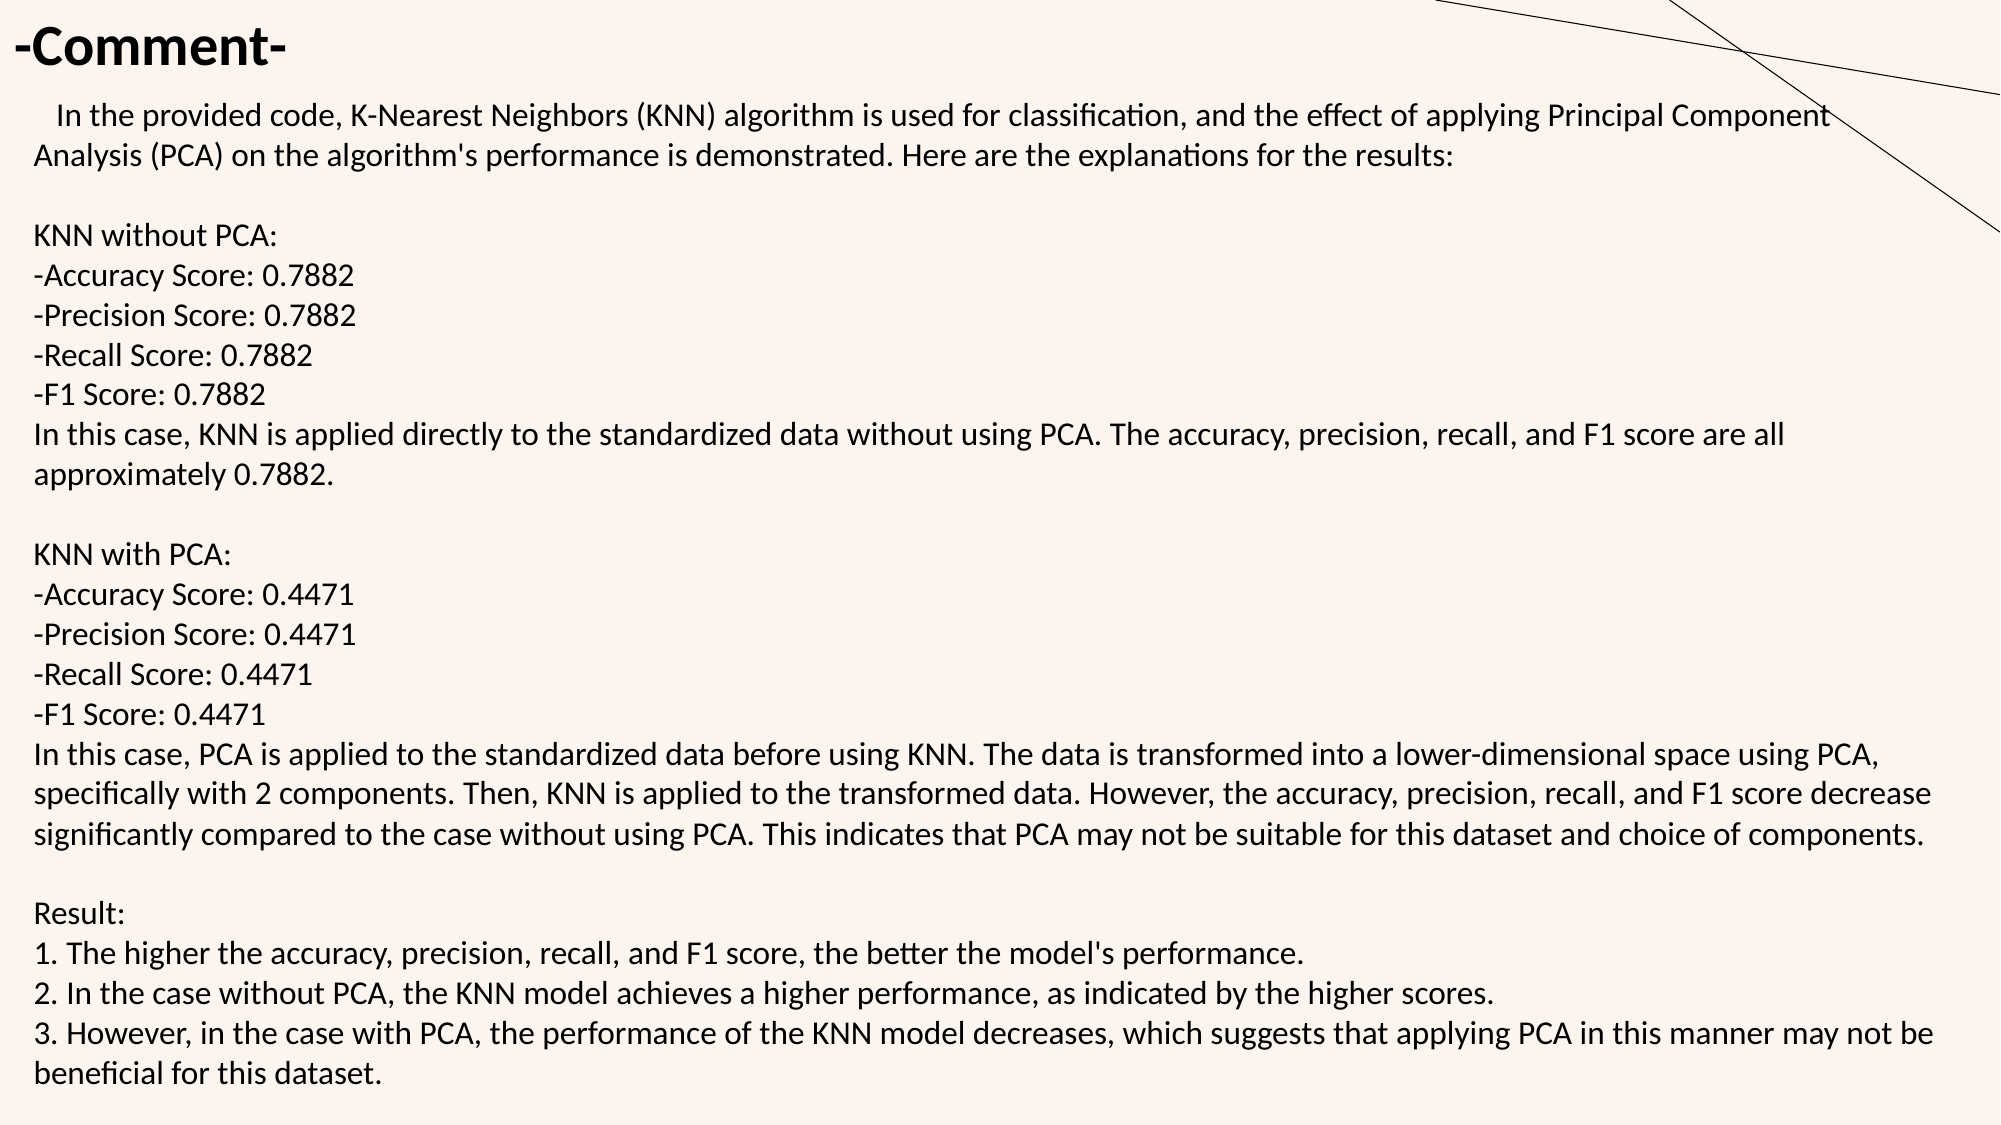

-Comment-
   In the provided code, K-Nearest Neighbors (KNN) algorithm is used for classification, and the effect of applying Principal Component Analysis (PCA) on the algorithm's performance is demonstrated. Here are the explanations for the results:

KNN without PCA:
-Accuracy Score: 0.7882
-Precision Score: 0.7882
-Recall Score: 0.7882
-F1 Score: 0.7882
In this case, KNN is applied directly to the standardized data without using PCA. The accuracy, precision, recall, and F1 score are all approximately 0.7882.

KNN with PCA:
-Accuracy Score: 0.4471
-Precision Score: 0.4471
-Recall Score: 0.4471
-F1 Score: 0.4471
In this case, PCA is applied to the standardized data before using KNN. The data is transformed into a lower-dimensional space using PCA, specifically with 2 components. Then, KNN is applied to the transformed data. However, the accuracy, precision, recall, and F1 score decrease significantly compared to the case without using PCA. This indicates that PCA may not be suitable for this dataset and choice of components.

Result:
1. The higher the accuracy, precision, recall, and F1 score, the better the model's performance.
2. In the case without PCA, the KNN model achieves a higher performance, as indicated by the higher scores.
3. However, in the case with PCA, the performance of the KNN model decreases, which suggests that applying PCA in this manner may not be beneficial for this dataset.